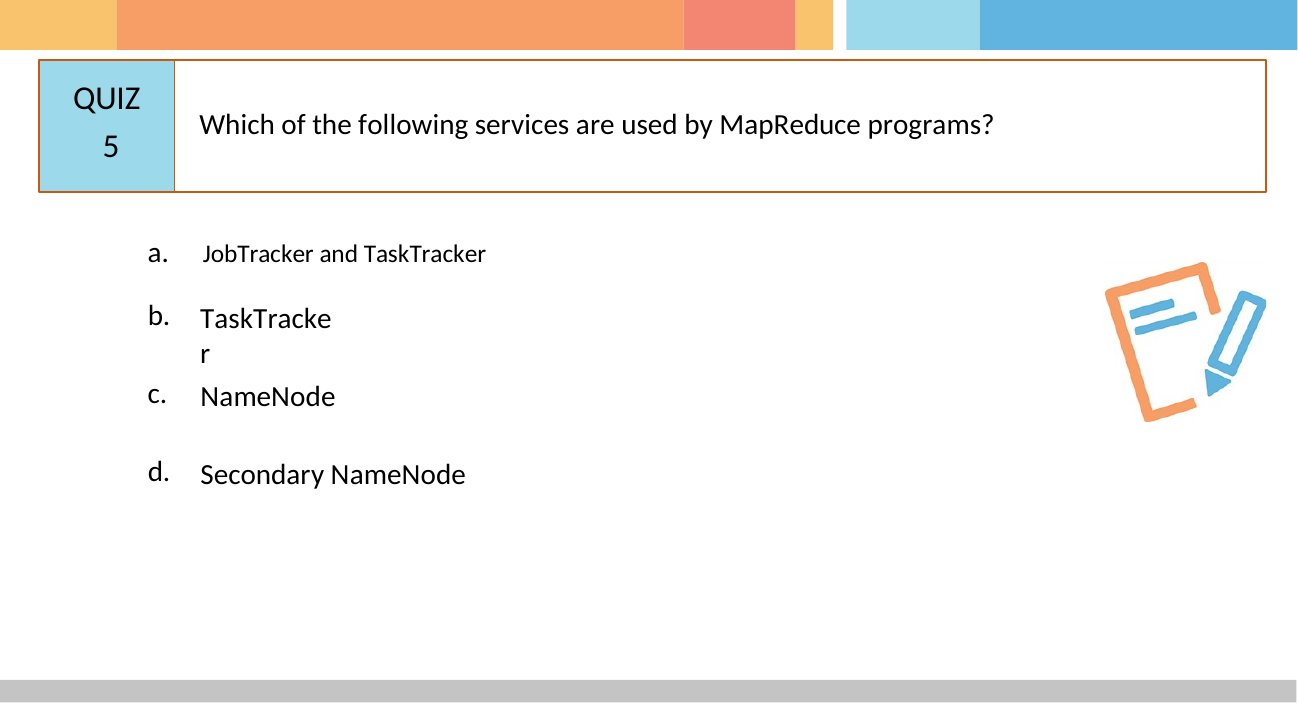

# QUIZ 5
Which of the following services are used by MapReduce programs?
a.	JobTracker and TaskTracker

b.
TaskTracker
c.
NameNode
d.
Secondary NameNode